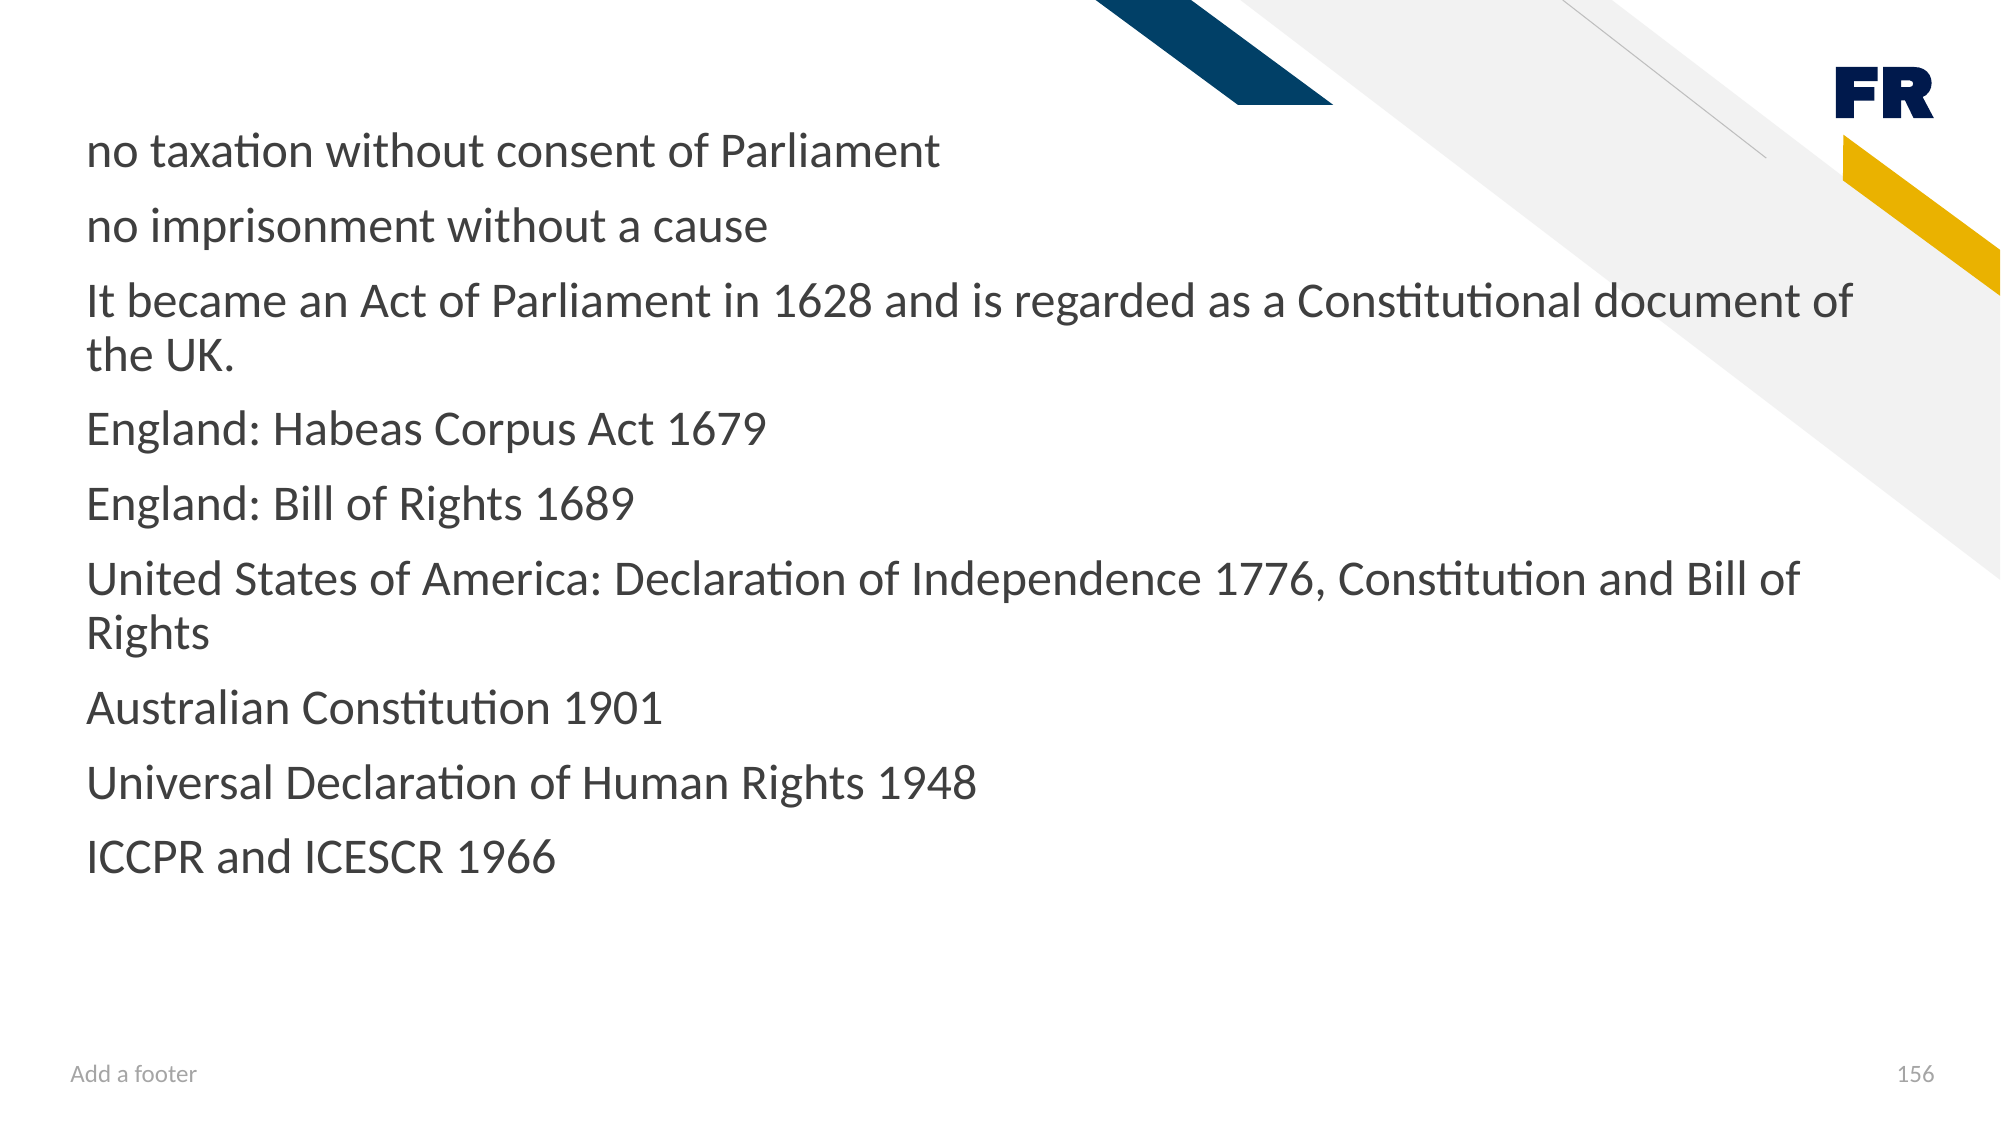

no taxation without consent of Parliament
no imprisonment without a cause
It became an Act of Parliament in 1628 and is regarded as a Constitutional document of the UK.
England: Habeas Corpus Act 1679
England: Bill of Rights 1689
United States of America: Declaration of Independence 1776, Constitution and Bill of Rights
Australian Constitution 1901
Universal Declaration of Human Rights 1948
ICCPR and ICESCR 1966

Add a footer
156